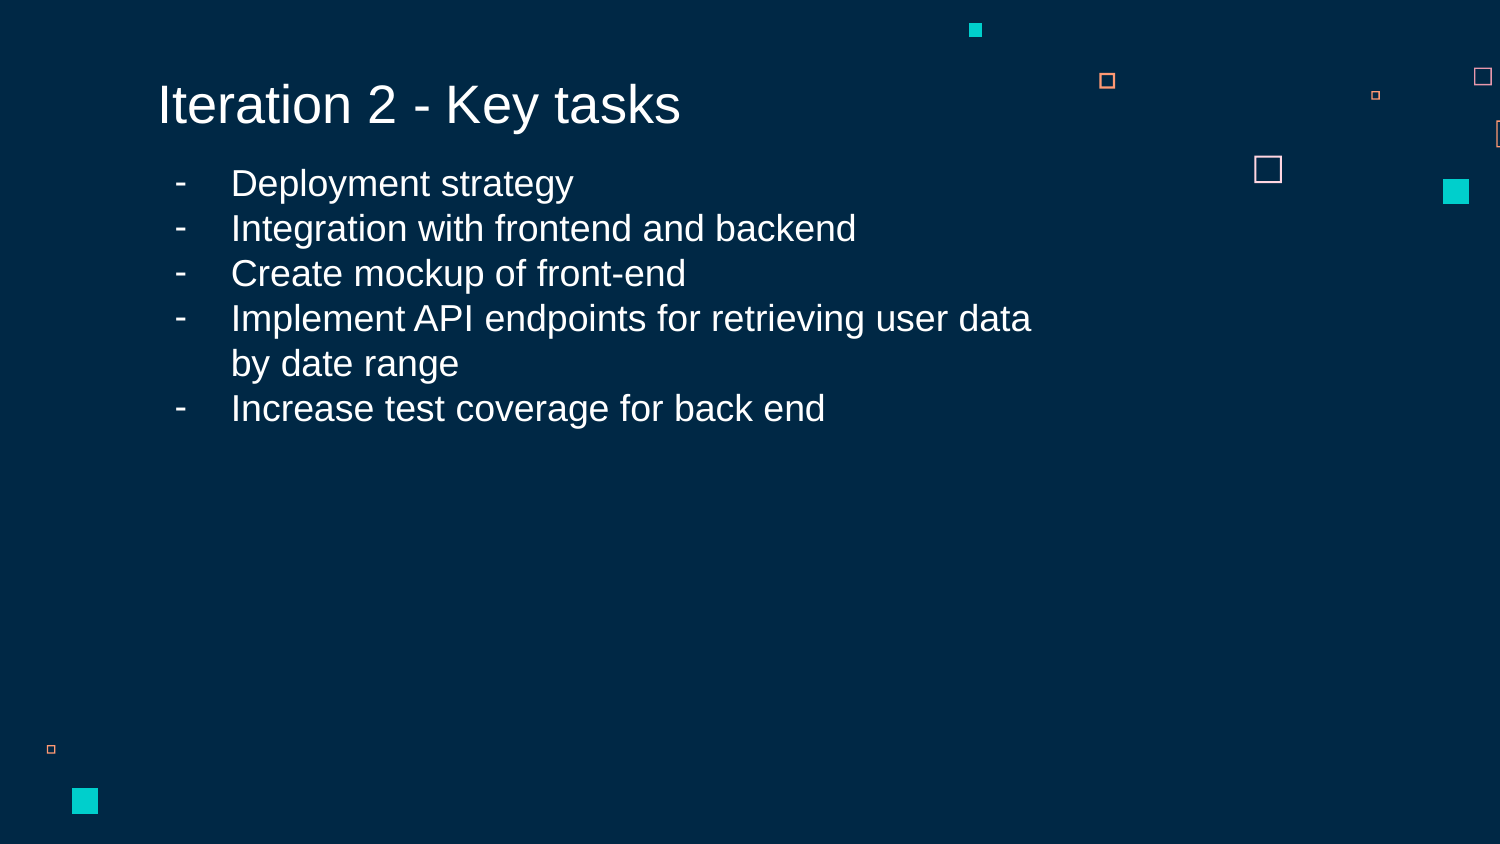

Iteration 2 - Key tasks
Deployment strategy
Integration with frontend and backend
Create mockup of front-end
Implement API endpoints for retrieving user data by date range
Increase test coverage for back end